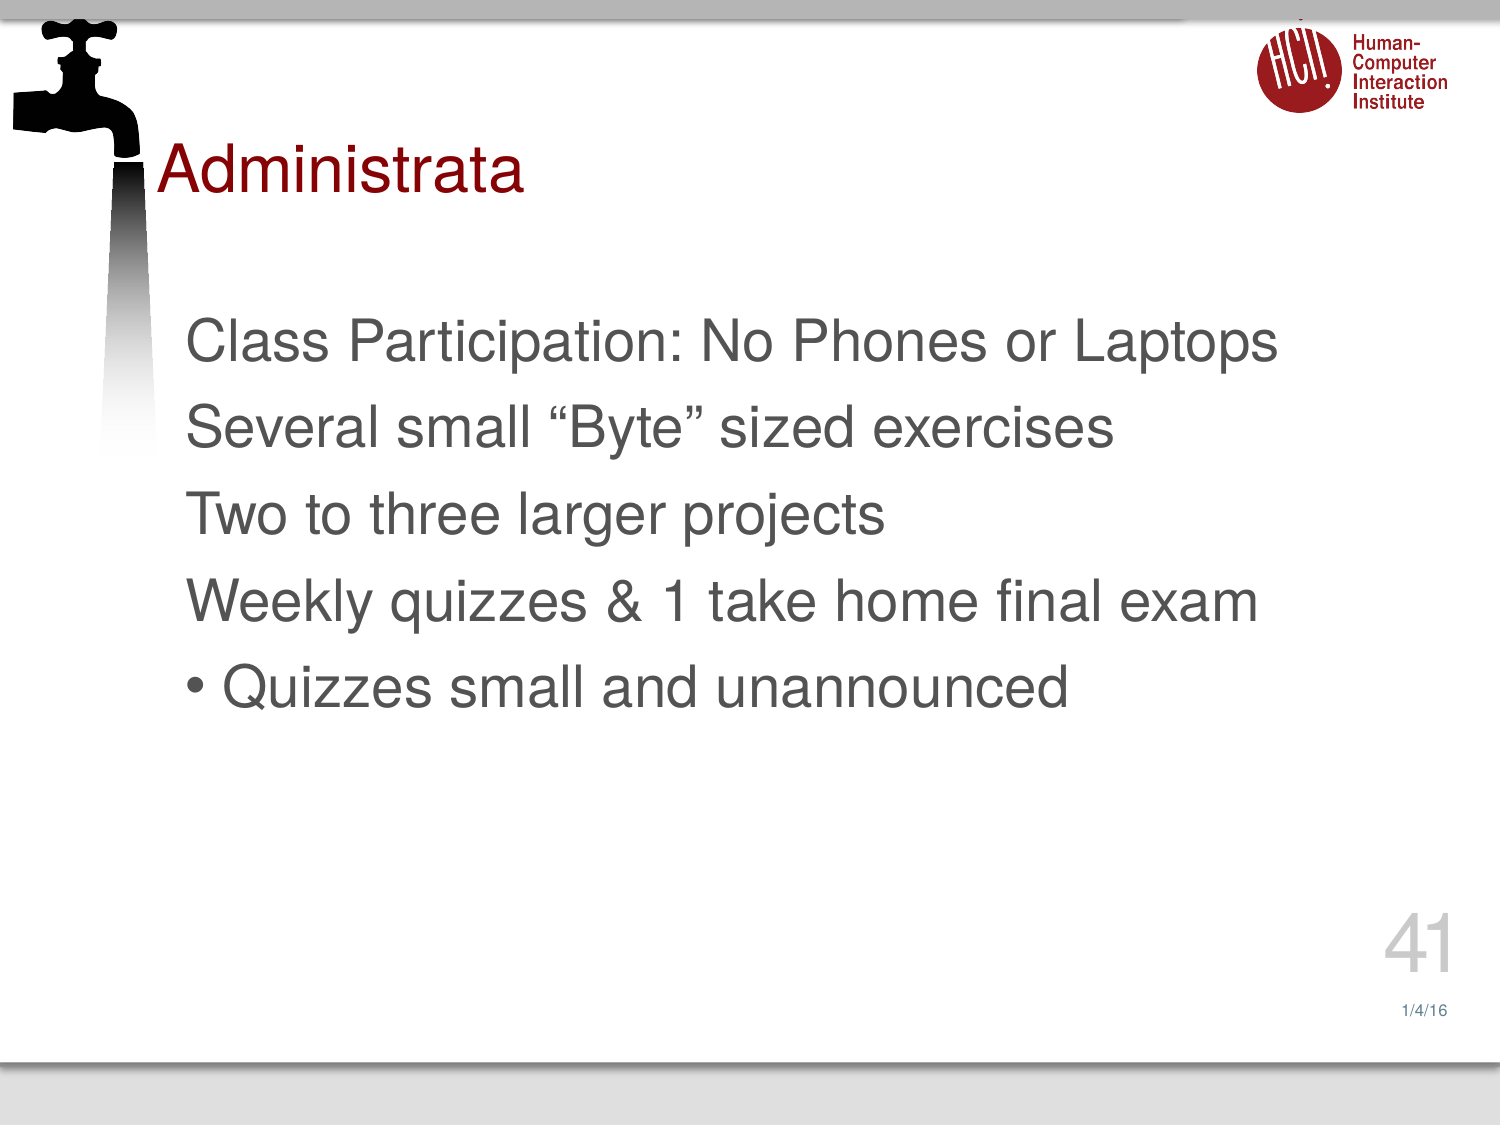

# Administrata
Class Participation: No Phones or Laptops
Several small “Byte” sized exercises
Two to three larger projects
Weekly quizzes & 1 take home final exam
Quizzes small and unannounced

41
1/4/16